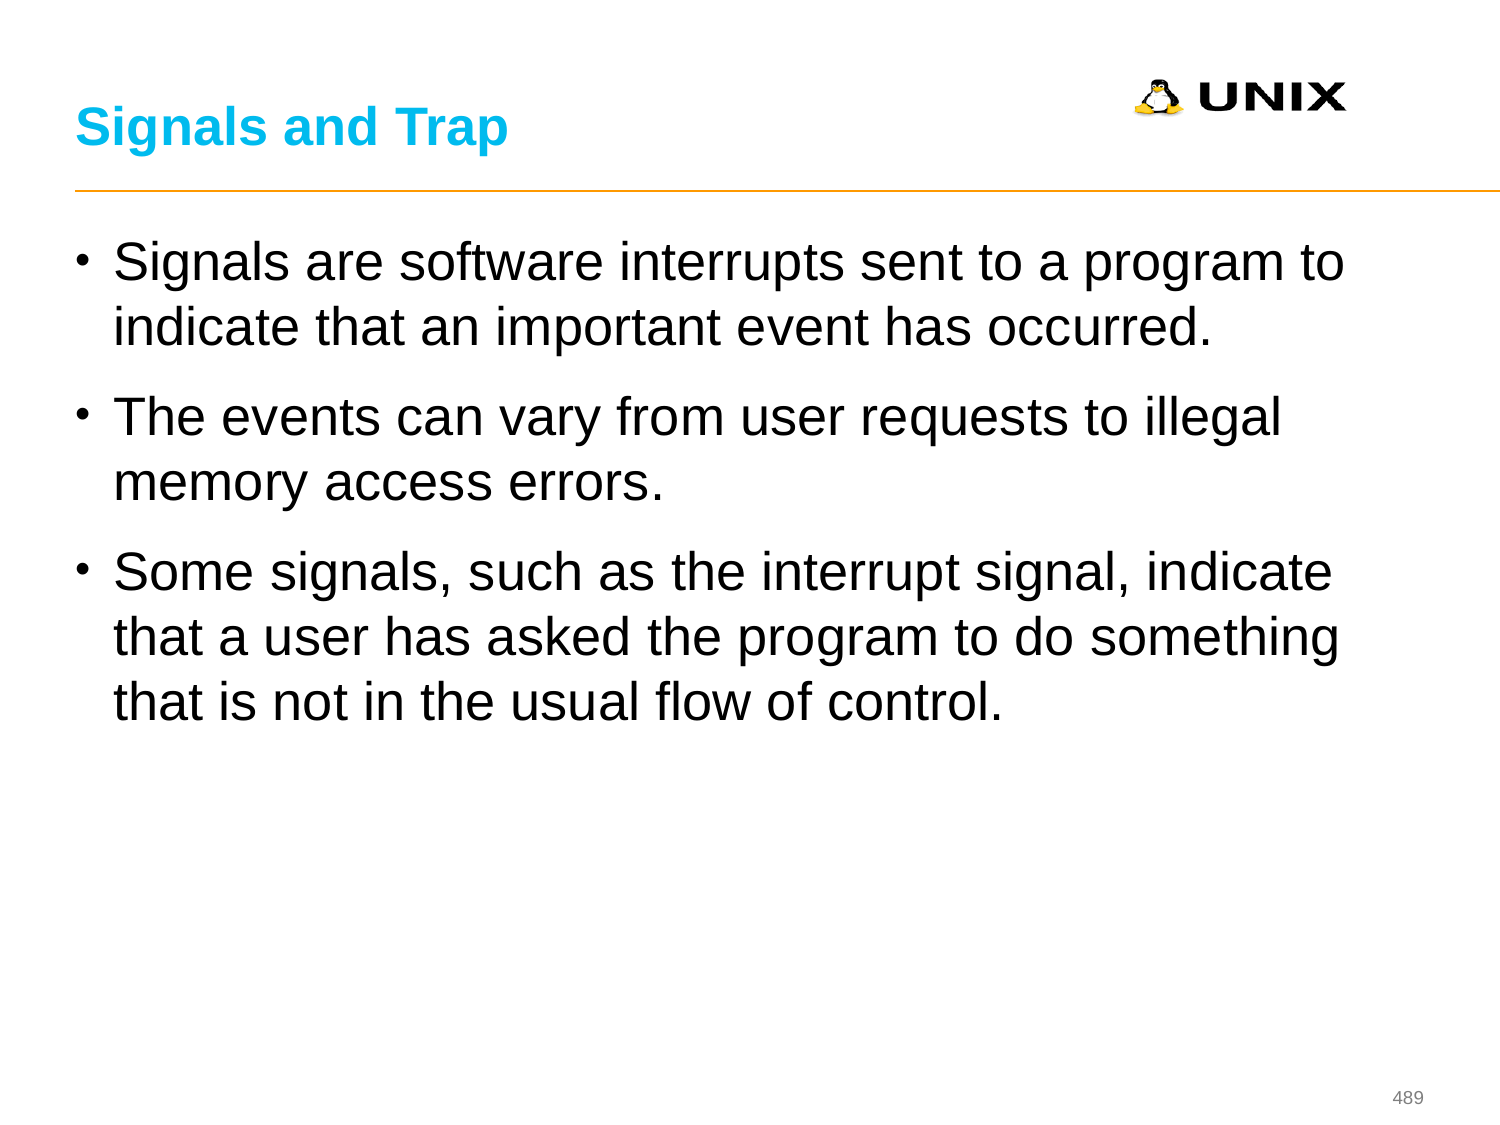

# Signals and Trap
Signals are software interrupts sent to a program to indicate that an important event has occurred.
The events can vary from user requests to illegal memory access errors.
Some signals, such as the interrupt signal, indicate that a user has asked the program to do something that is not in the usual flow of control.